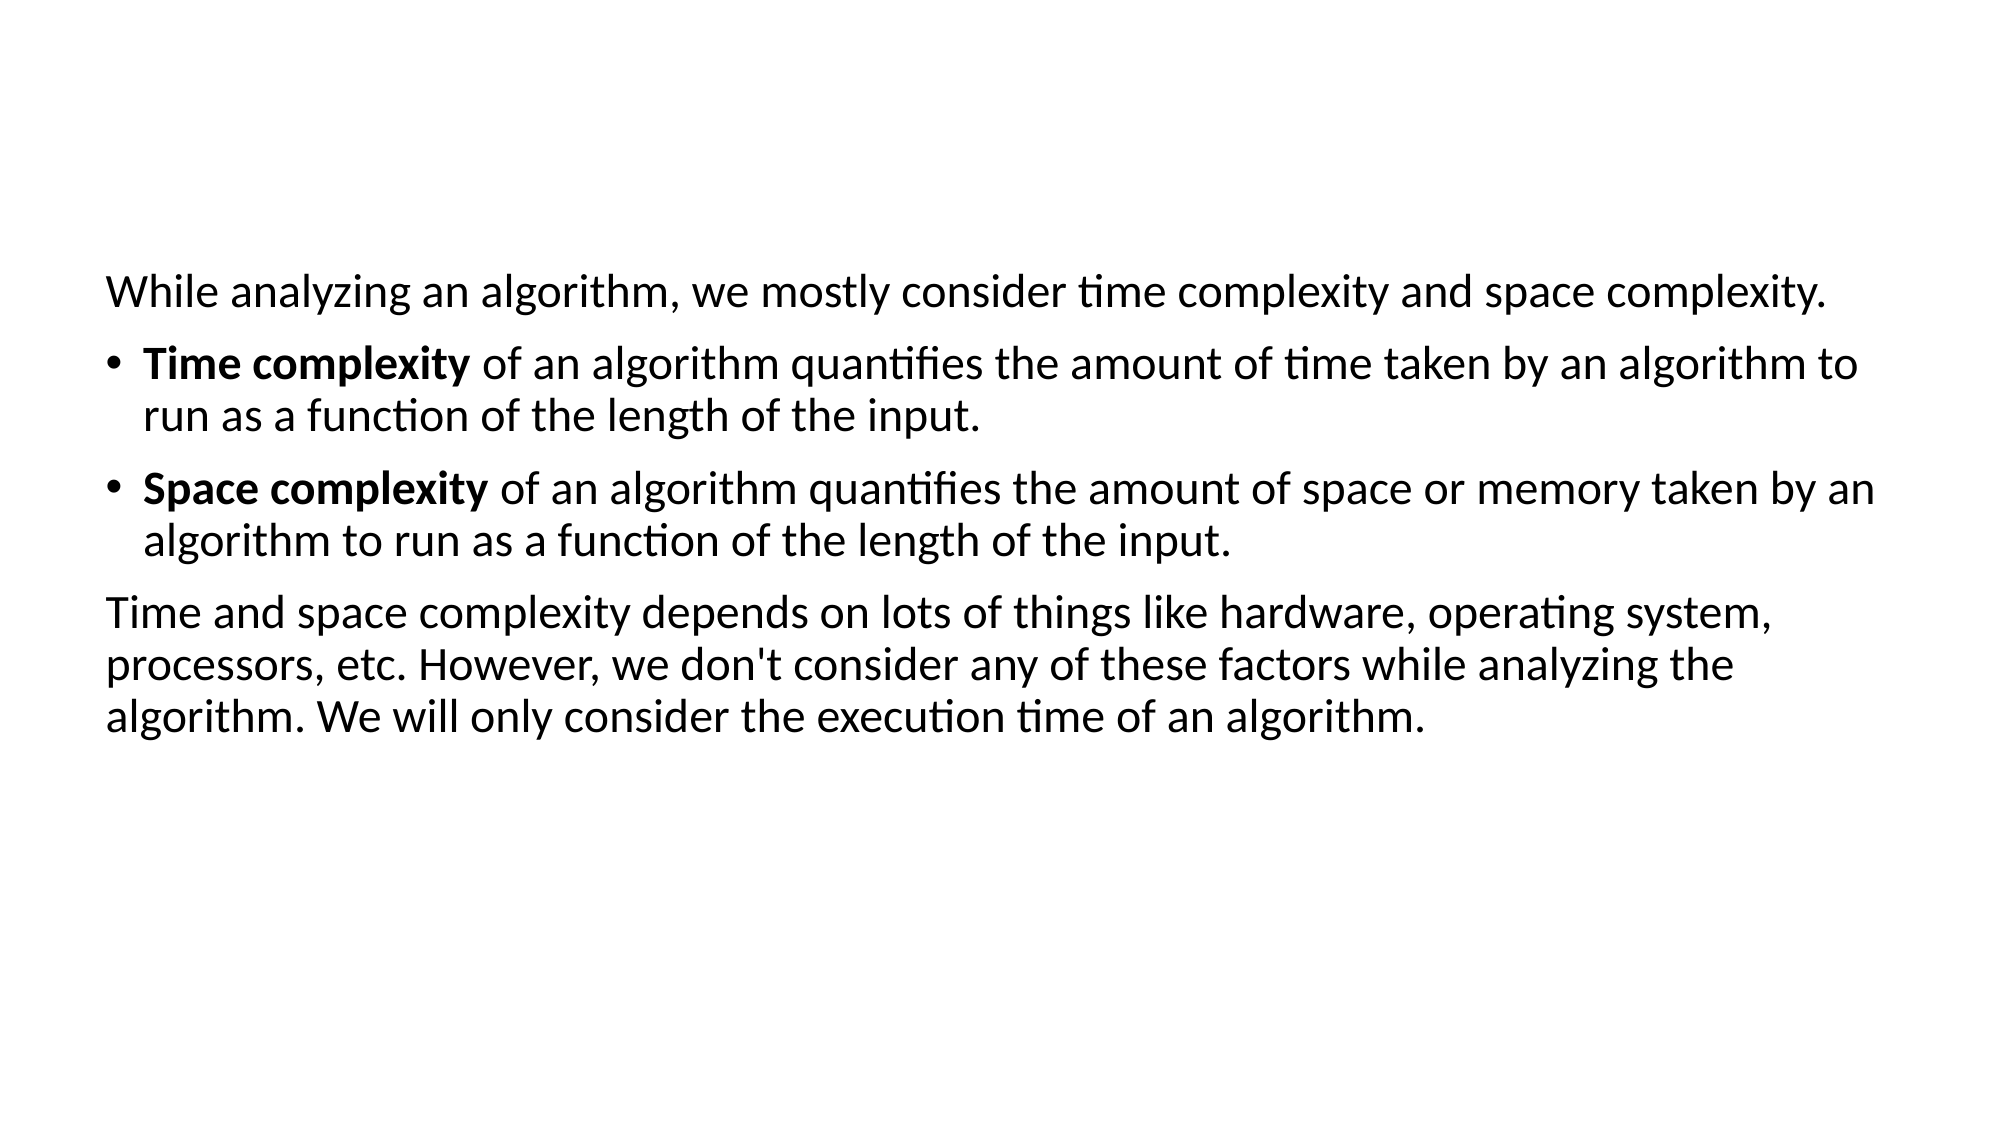

While analyzing an algorithm, we mostly consider time complexity and space complexity.
Time complexity of an algorithm quantifies the amount of time taken by an algorithm to run as a function of the length of the input.
Space complexity of an algorithm quantifies the amount of space or memory taken by an algorithm to run as a function of the length of the input.
Time and space complexity depends on lots of things like hardware, operating system, processors, etc. However, we don't consider any of these factors while analyzing the algorithm. We will only consider the execution time of an algorithm.